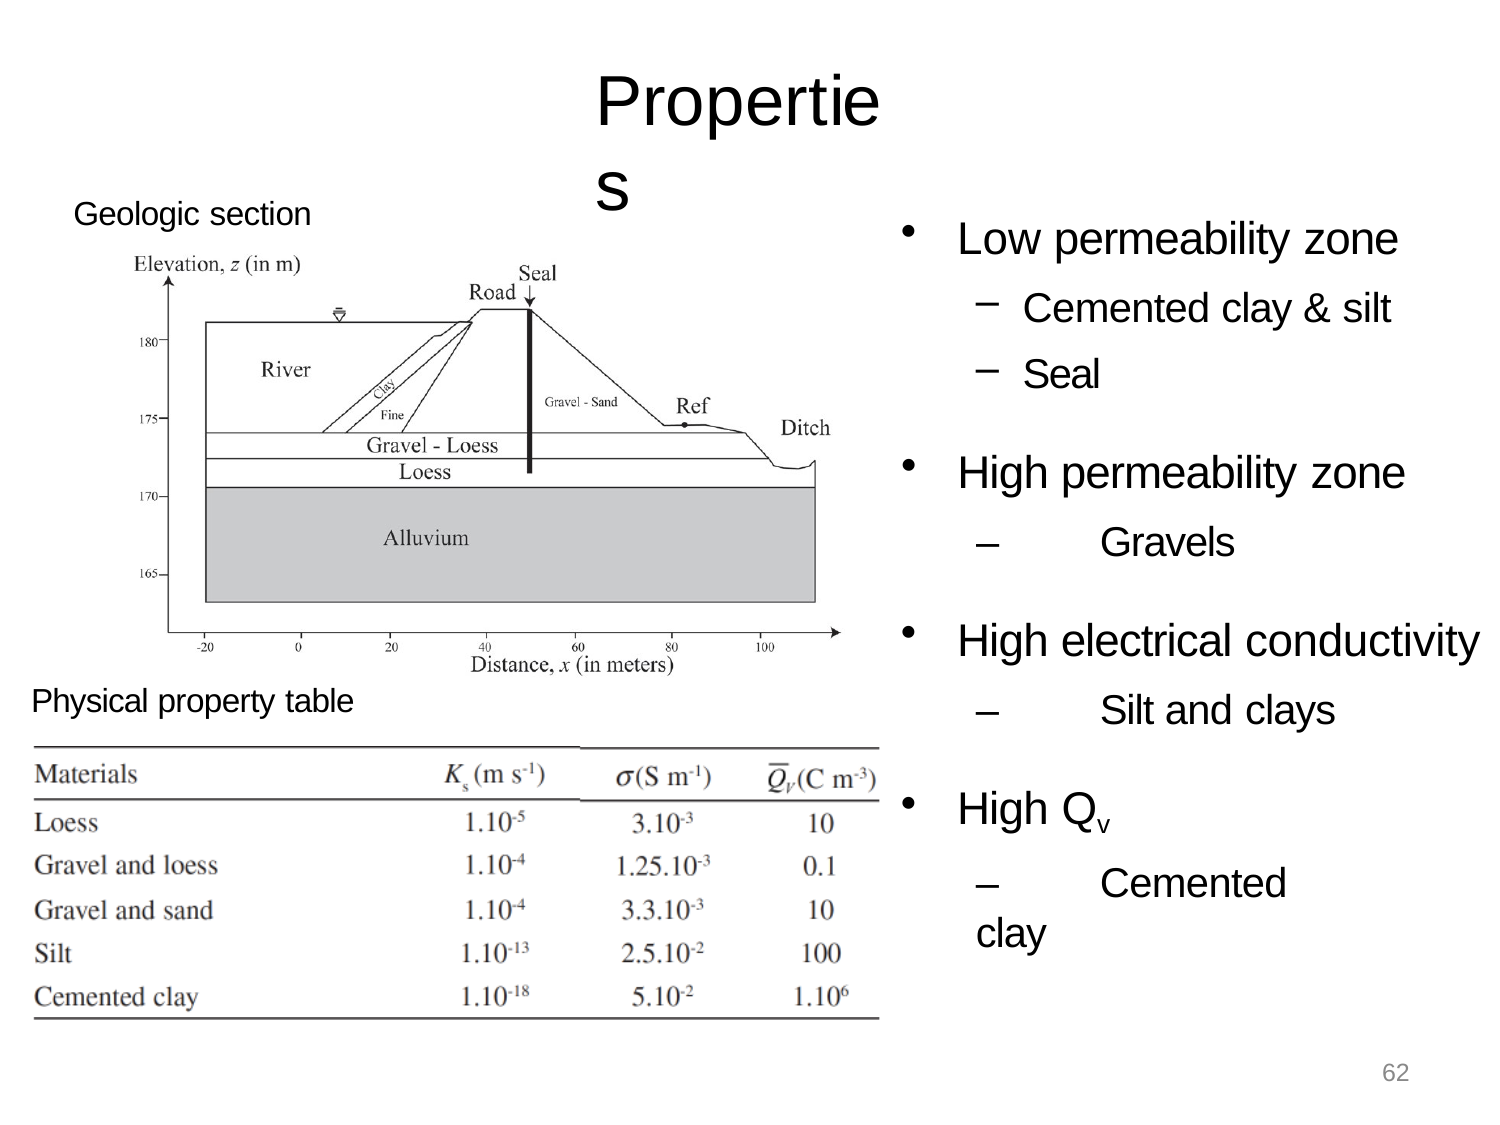

# Properties
Low permeability zone
Cemented clay & silt
Seal
Geologic section

High permeability zone
–	Gravels
High electrical conductivity
–	Silt and clays
Physical property table

High Qv
–	Cemented clay
62